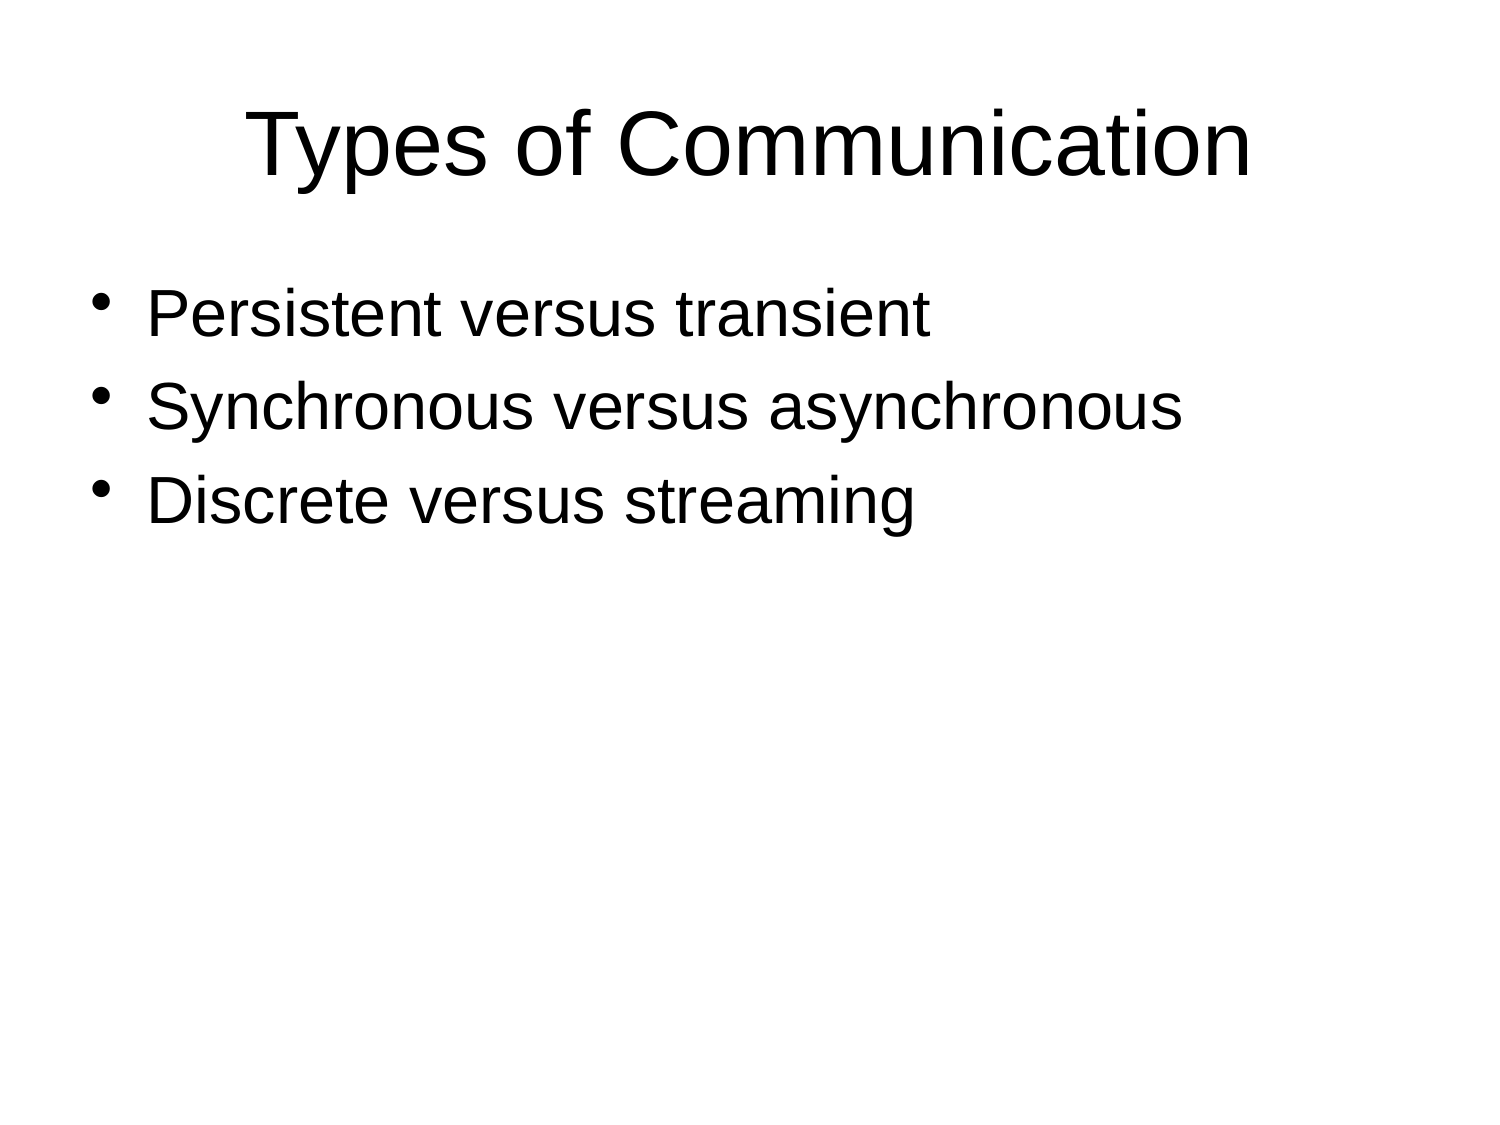

# Types of Communication
Persistent versus transient
Synchronous versus asynchronous
Discrete versus streaming